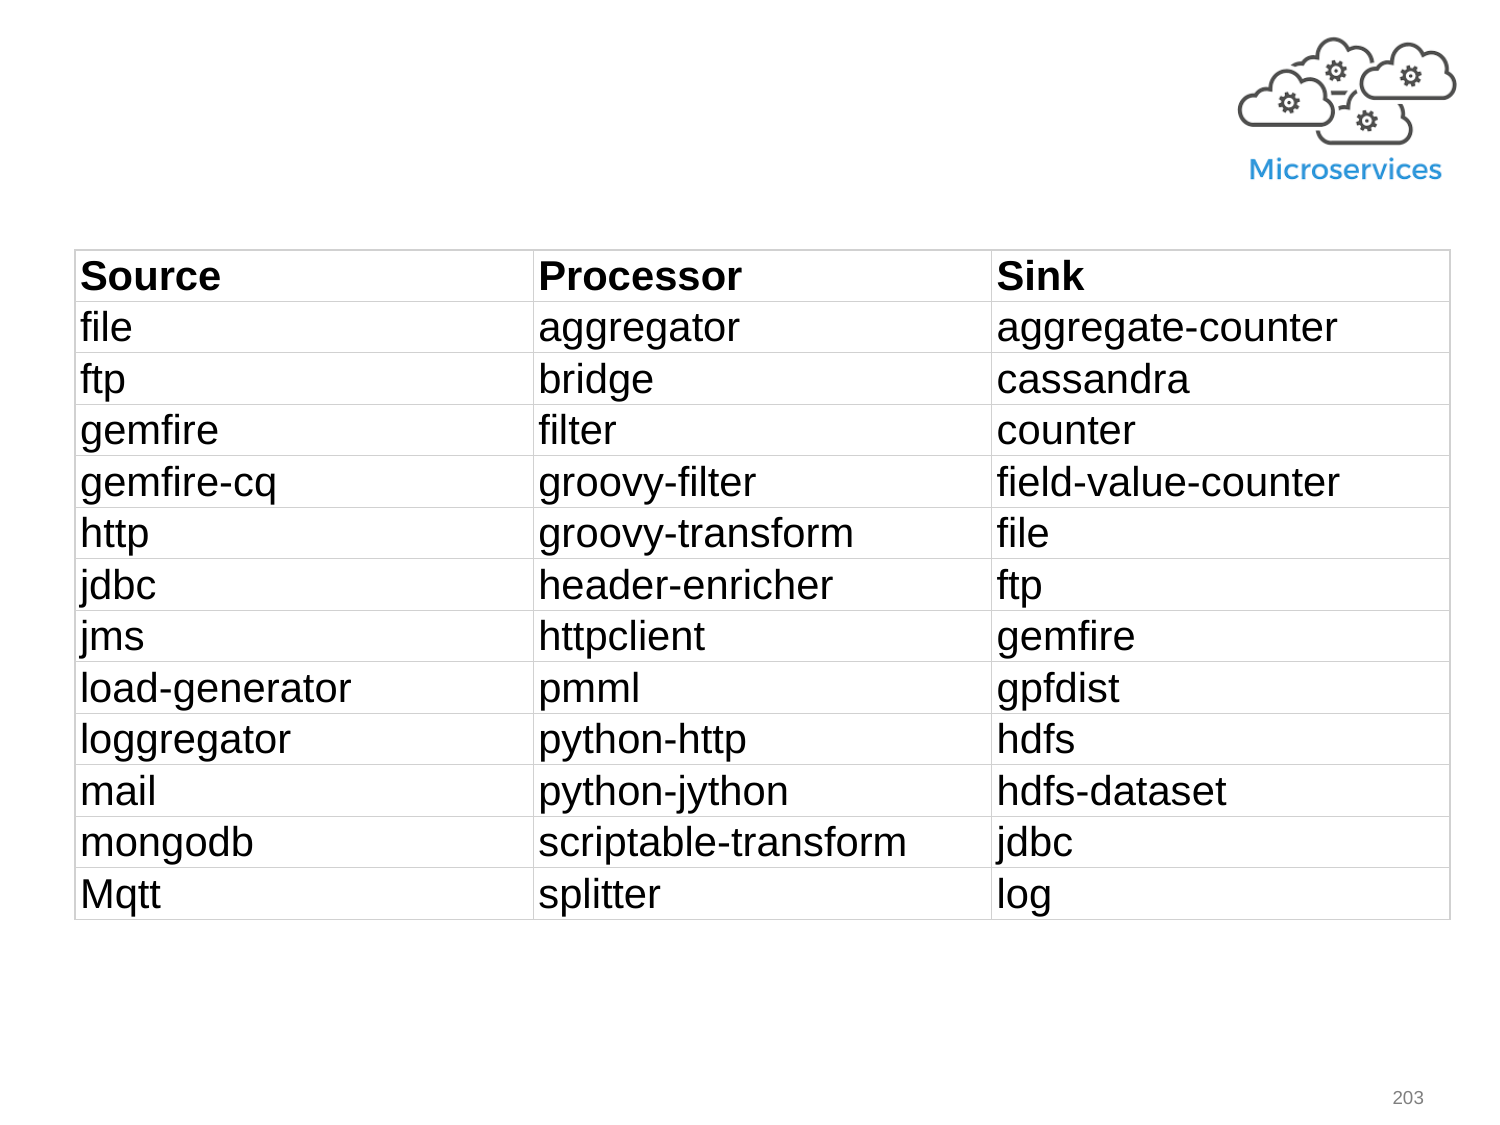

| Source | Processor | Sink |
| --- | --- | --- |
| file | aggregator | aggregate-counter |
| ftp | bridge | cassandra |
| gemfire | filter | counter |
| gemfire-cq | groovy-filter | field-value-counter |
| http | groovy-transform | file |
| jdbc | header-enricher | ftp |
| jms | httpclient | gemfire |
| load-generator | pmml | gpfdist |
| loggregator | python-http | hdfs |
| mail | python-jython | hdfs-dataset |
| mongodb | scriptable-transform | jdbc |
| Mqtt | splitter | log |